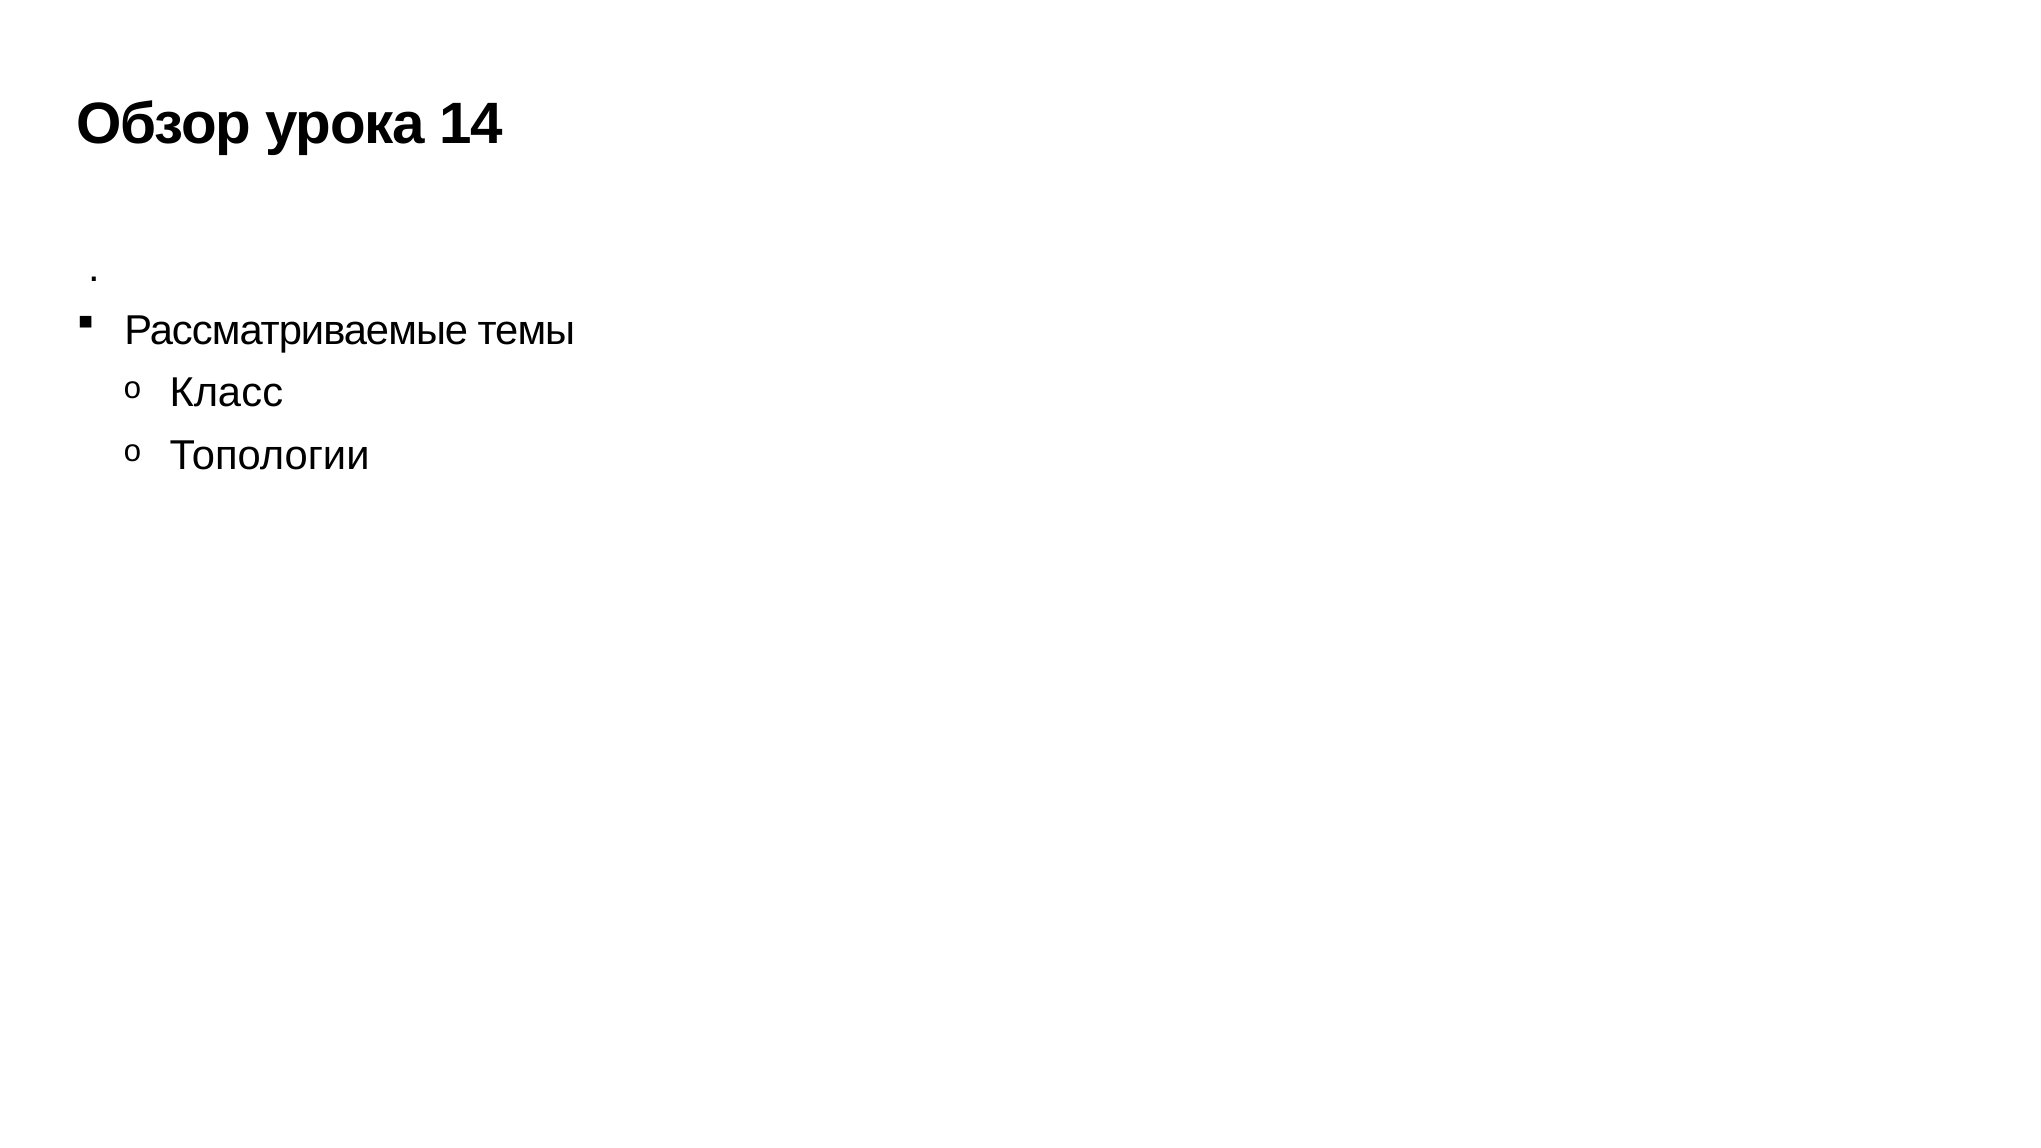

# Обзор урока 14
 .
Рассматриваемые темы
Класс
Топологии